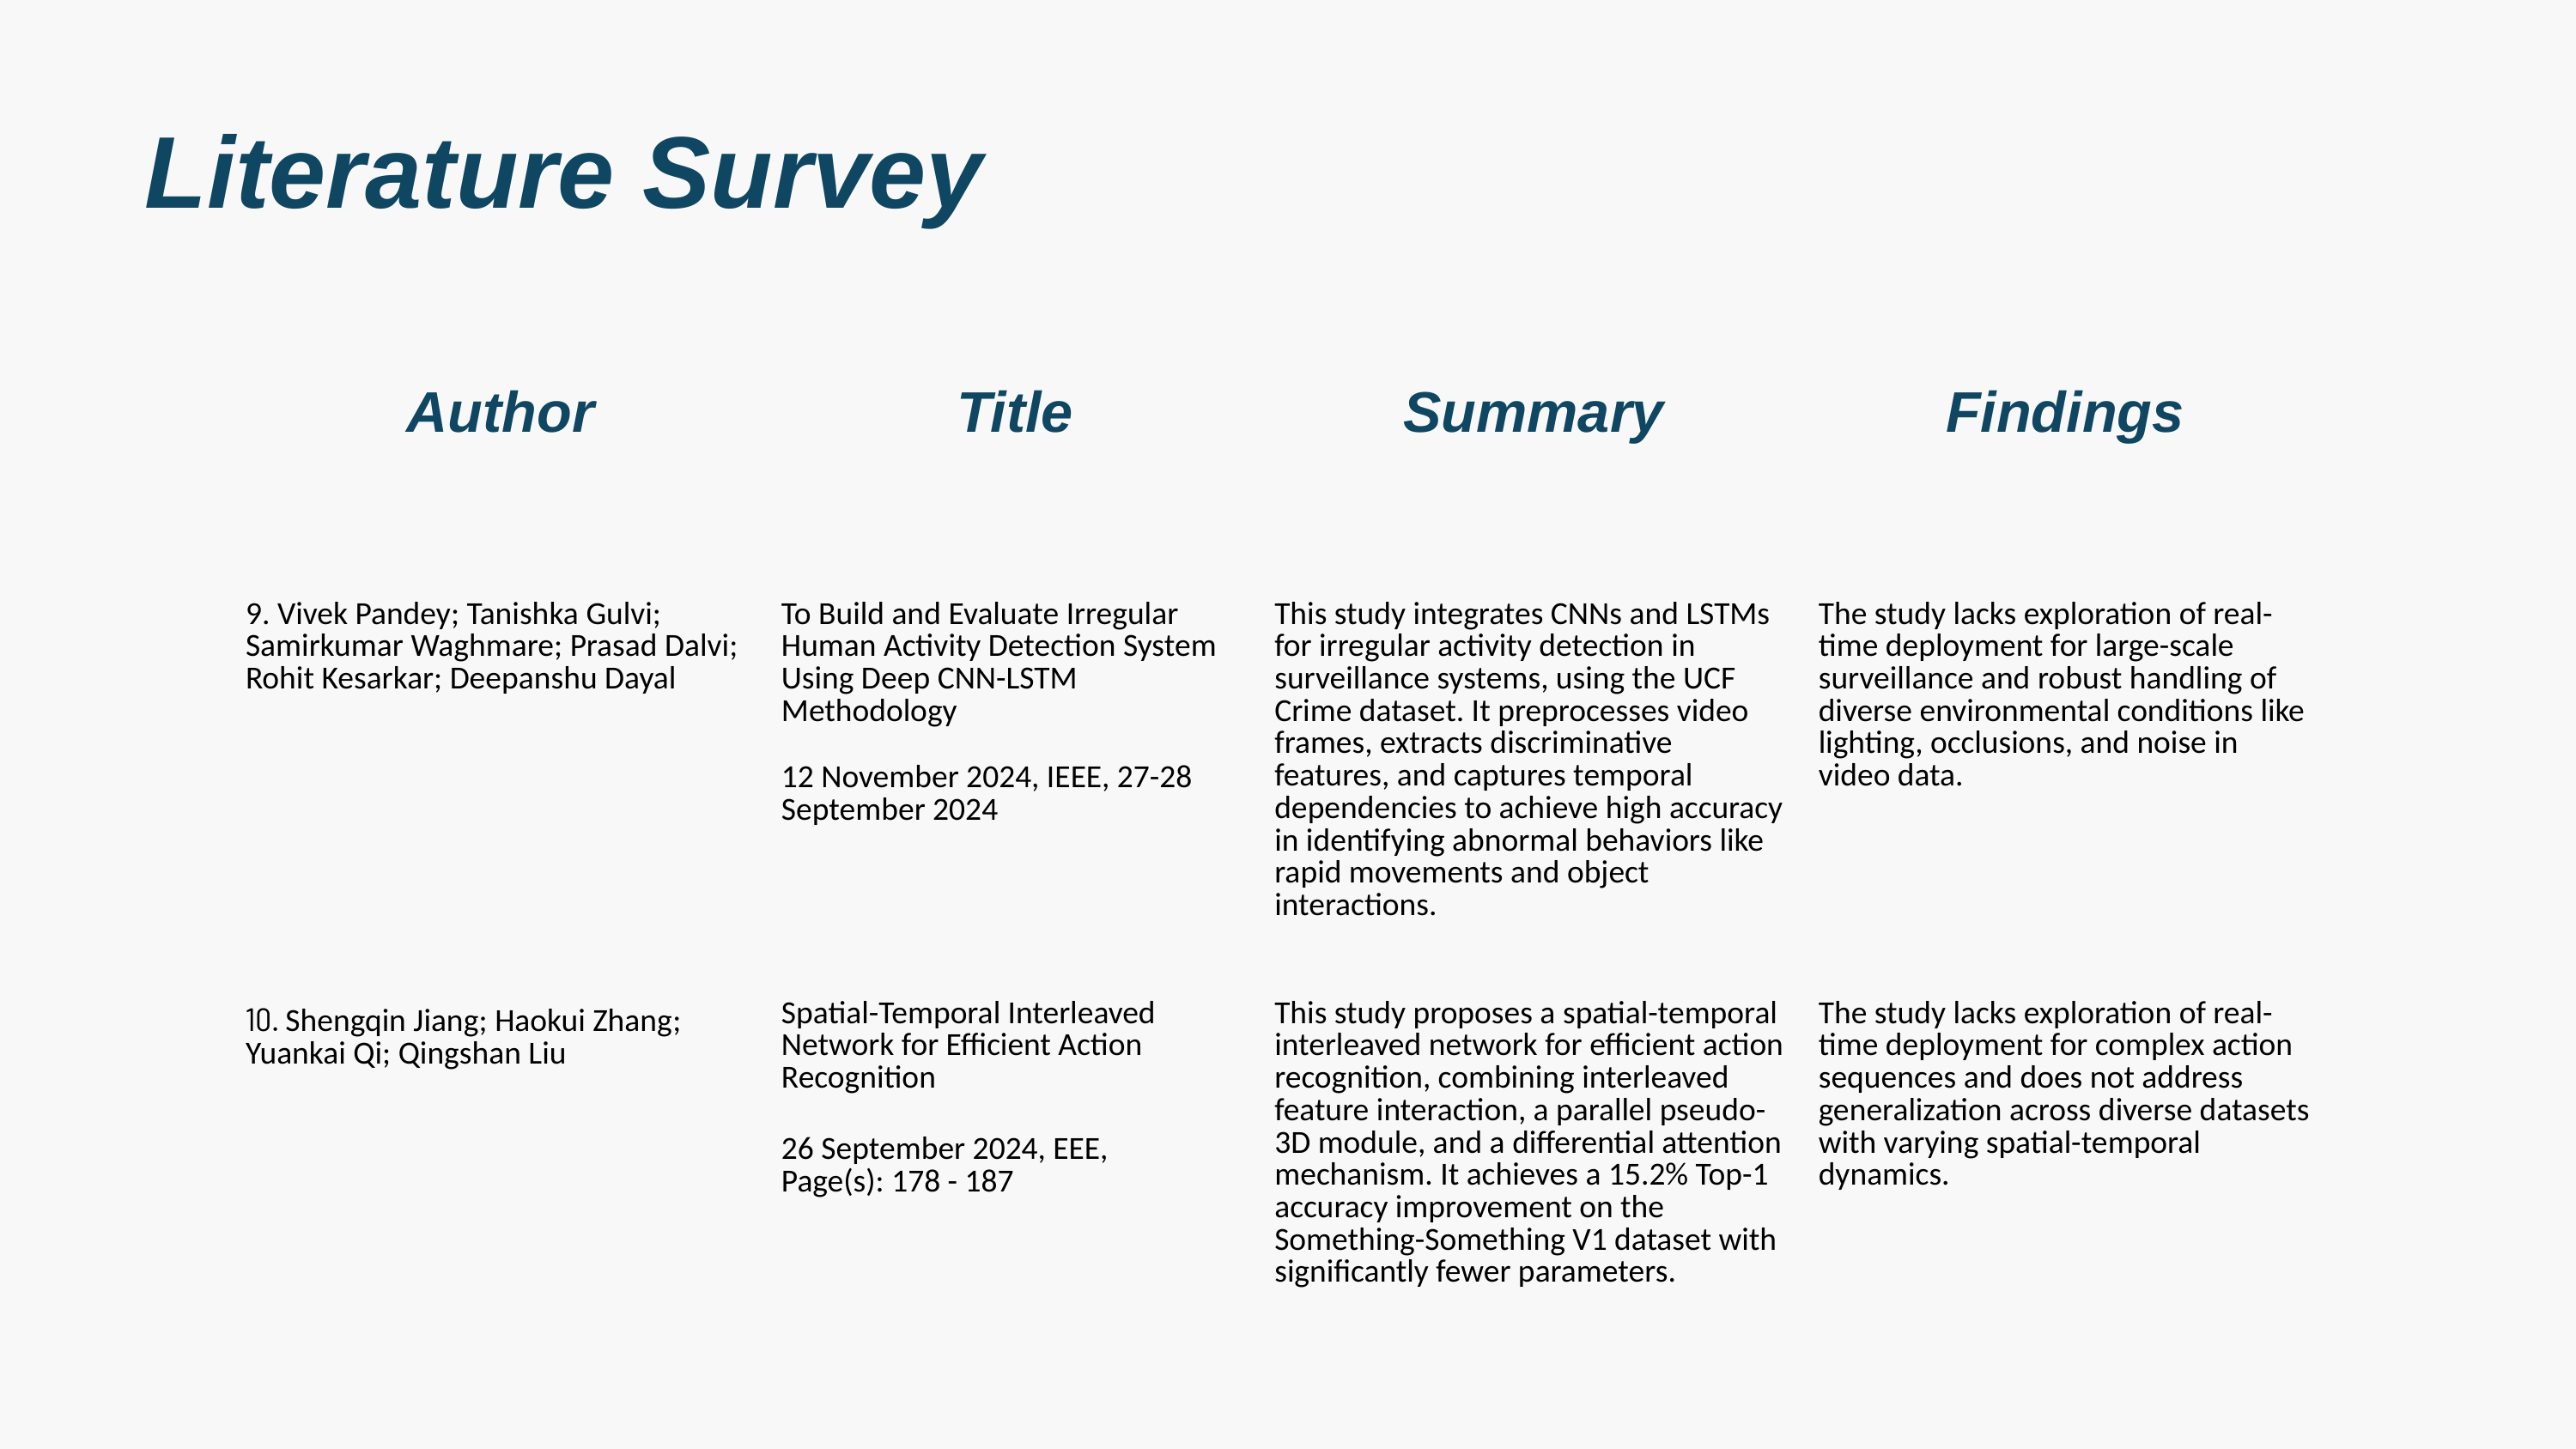

Literature Survey
| Author | Title | Summary | Findings |
| --- | --- | --- | --- |
| 9. Vivek Pandey; Tanishka Gulvi; Samirkumar Waghmare; Prasad Dalvi; Rohit Kesarkar; Deepanshu Dayal | To Build and Evaluate Irregular Human Activity Detection System Using Deep CNN-LSTM Methodology 12 November 2024, IEEE, 27-28 September 2024 | This study integrates CNNs and LSTMs for irregular activity detection in surveillance systems, using the UCF Crime dataset. It preprocesses video frames, extracts discriminative features, and captures temporal dependencies to achieve high accuracy in identifying abnormal behaviors like rapid movements and object interactions. | The study lacks exploration of real-time deployment for large-scale surveillance and robust handling of diverse environmental conditions like lighting, occlusions, and noise in video data. |
| 10. Shengqin Jiang; Haokui Zhang; Yuankai Qi; Qingshan Liu | Spatial-Temporal Interleaved Network for Efficient Action Recognition 26 September 2024, EEE, Page(s): 178 - 187 | This study proposes a spatial-temporal interleaved network for efficient action recognition, combining interleaved feature interaction, a parallel pseudo-3D module, and a differential attention mechanism. It achieves a 15.2% Top-1 accuracy improvement on the Something-Something V1 dataset with significantly fewer parameters. | The study lacks exploration of real-time deployment for complex action sequences and does not address generalization across diverse datasets with varying spatial-temporal dynamics. |
|  |  |  |  |